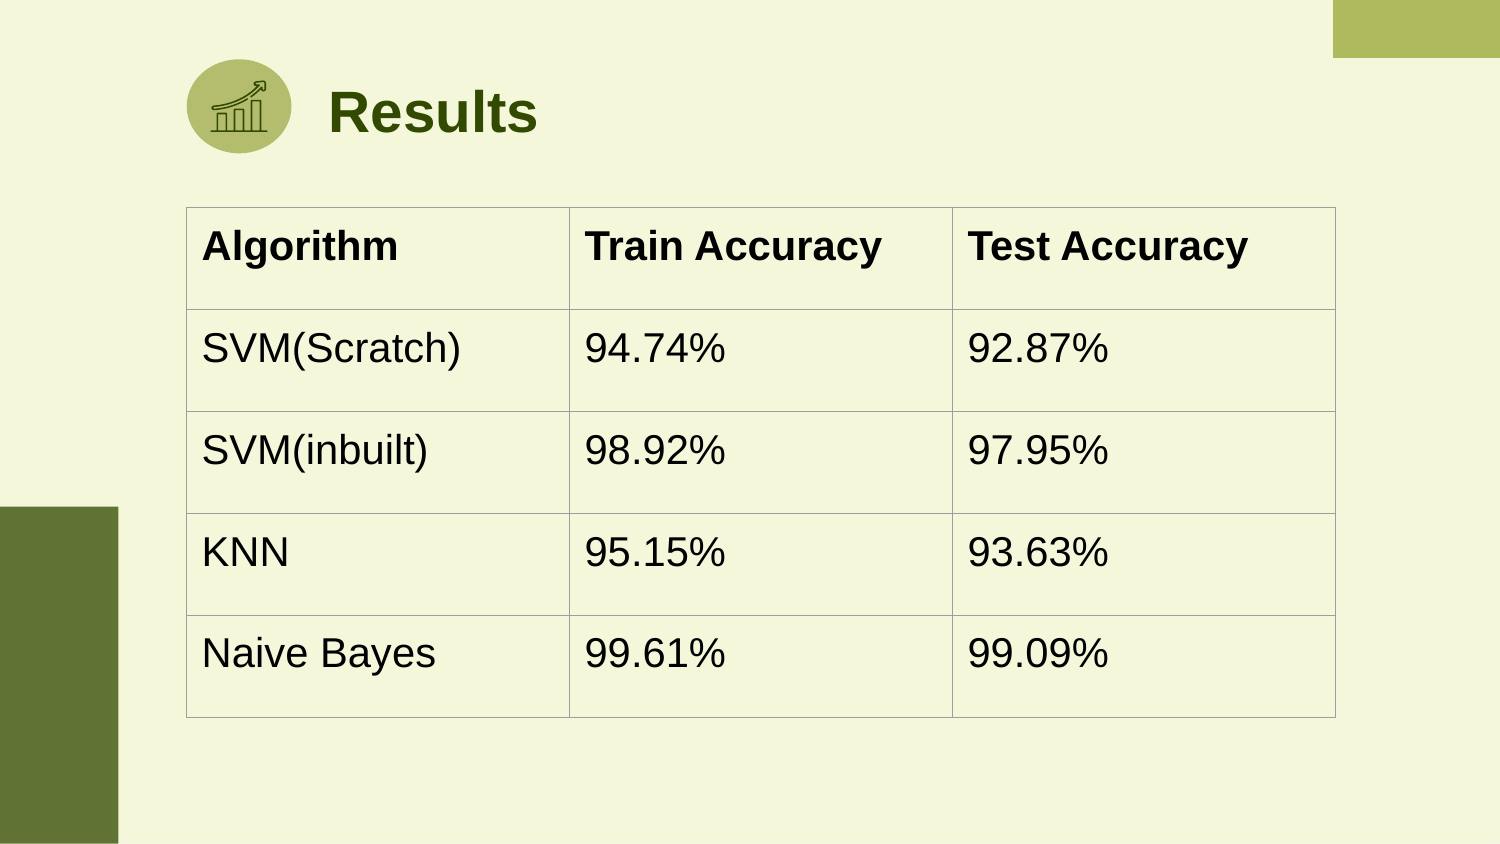

# Results

| Algorithm | Train Accuracy | Test Accuracy |
| --- | --- | --- |
| SVM(Scratch) | 94.74% | 92.87% |
| SVM(inbuilt) | 98.92% | 97.95% |
| KNN | 95.15% | 93.63% |
| Naive Bayes | 99.61% | 99.09% |